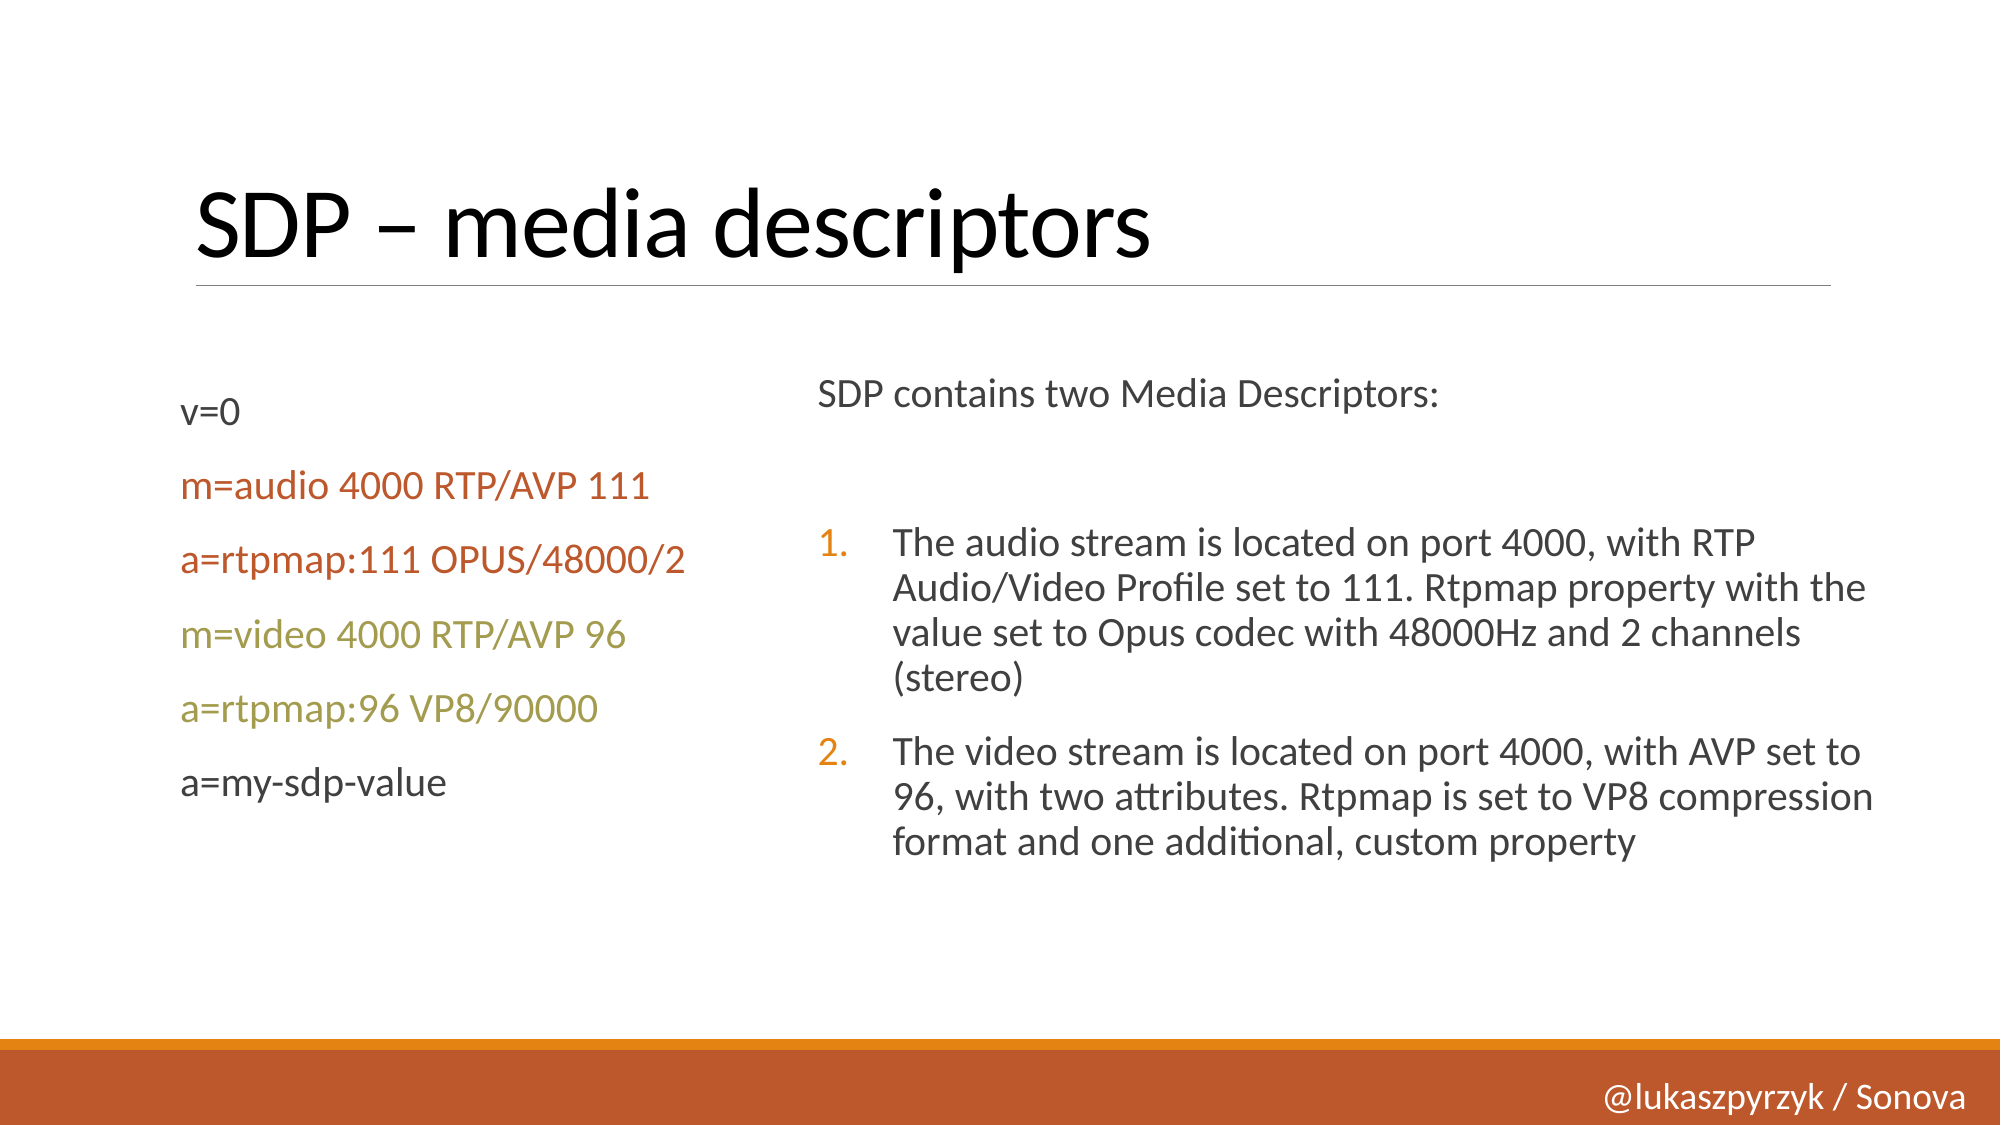

# SDP – media descriptors

SDP contains two Media Descriptors:

The audio stream is located on port 4000, with RTP Audio/Video Profile set to 111. Rtpmap property with the value set to Opus codec with 48000Hz and 2 channels (stereo)
The video stream is located on port 4000, with AVP set to 96, with two attributes. Rtpmap is set to VP8 compression format and one additional, custom property

v=0
m=audio 4000 RTP/AVP 111
a=rtpmap:111 OPUS/48000/2
m=video 4000 RTP/AVP 96
a=rtpmap:96 VP8/90000
a=my-sdp-value

@lukaszpyrzyk / Sonova